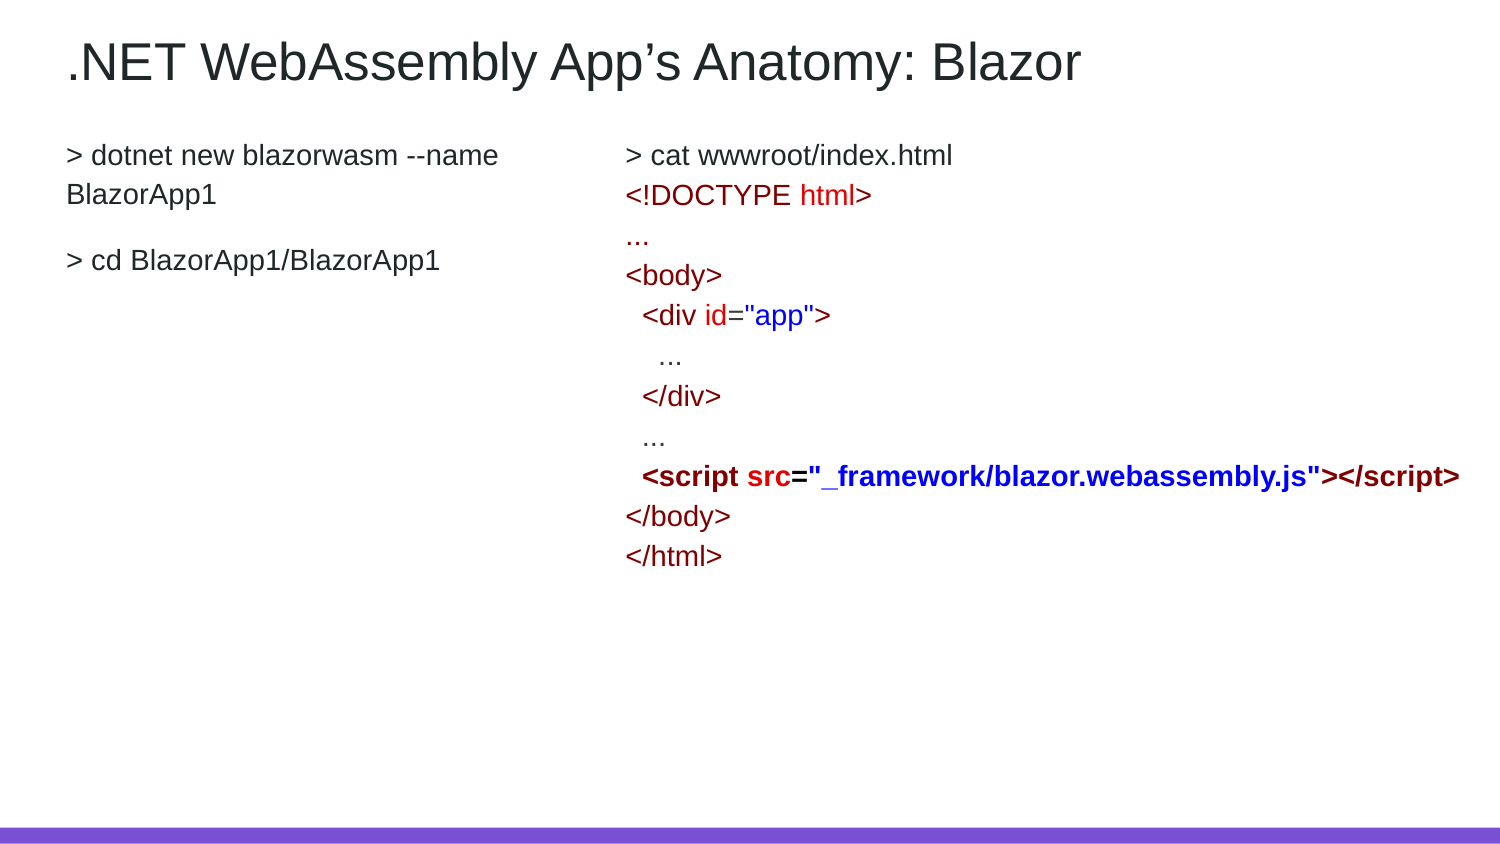

# .NET WebAssembly App’s Anatomy: Blazor

> dotnet new blazorwasm --name BlazorApp1
> cd BlazorApp1/BlazorApp1

> cat wwwroot/index.html
<!DOCTYPE html>
...
<body>
  <div id="app">
    ...
  </div>
  ...
  <script src="_framework/blazor.webassembly.js"></script>
</body>
</html>